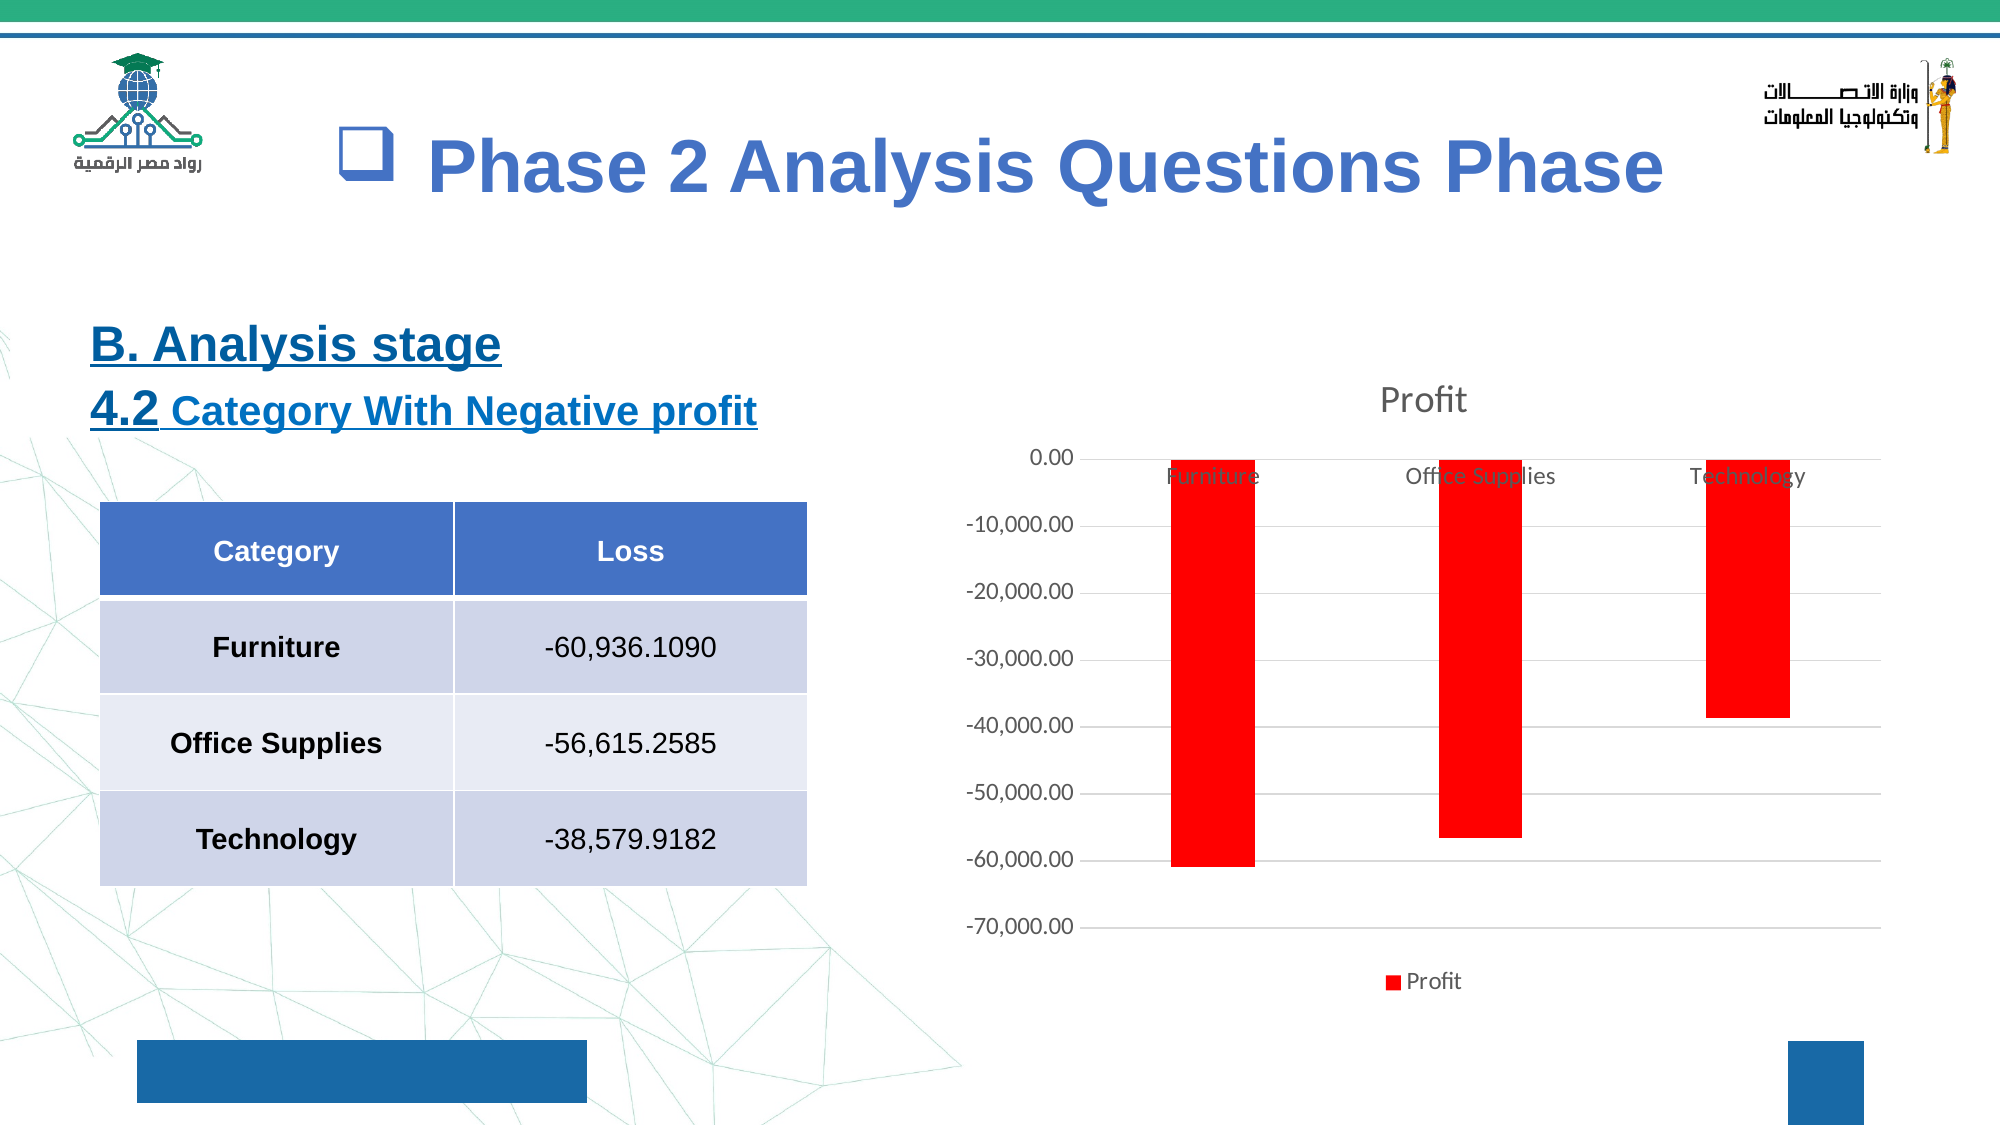

# Phase 2 Analysis Questions Phase
B. Analysis stage
4.2 Category With Negative profit

### Chart:

| Category | Profit |
|---|---|
| Furniture | -60936.109 |
| Office Supplies | -56615.2585 |
| Technology | -38579.9182 |
| Category | Loss |
| --- | --- |
| Furniture | -60,936.1090 |
| Office Supplies | -56,615.2585 |
| Technology | -38,579.9182 |